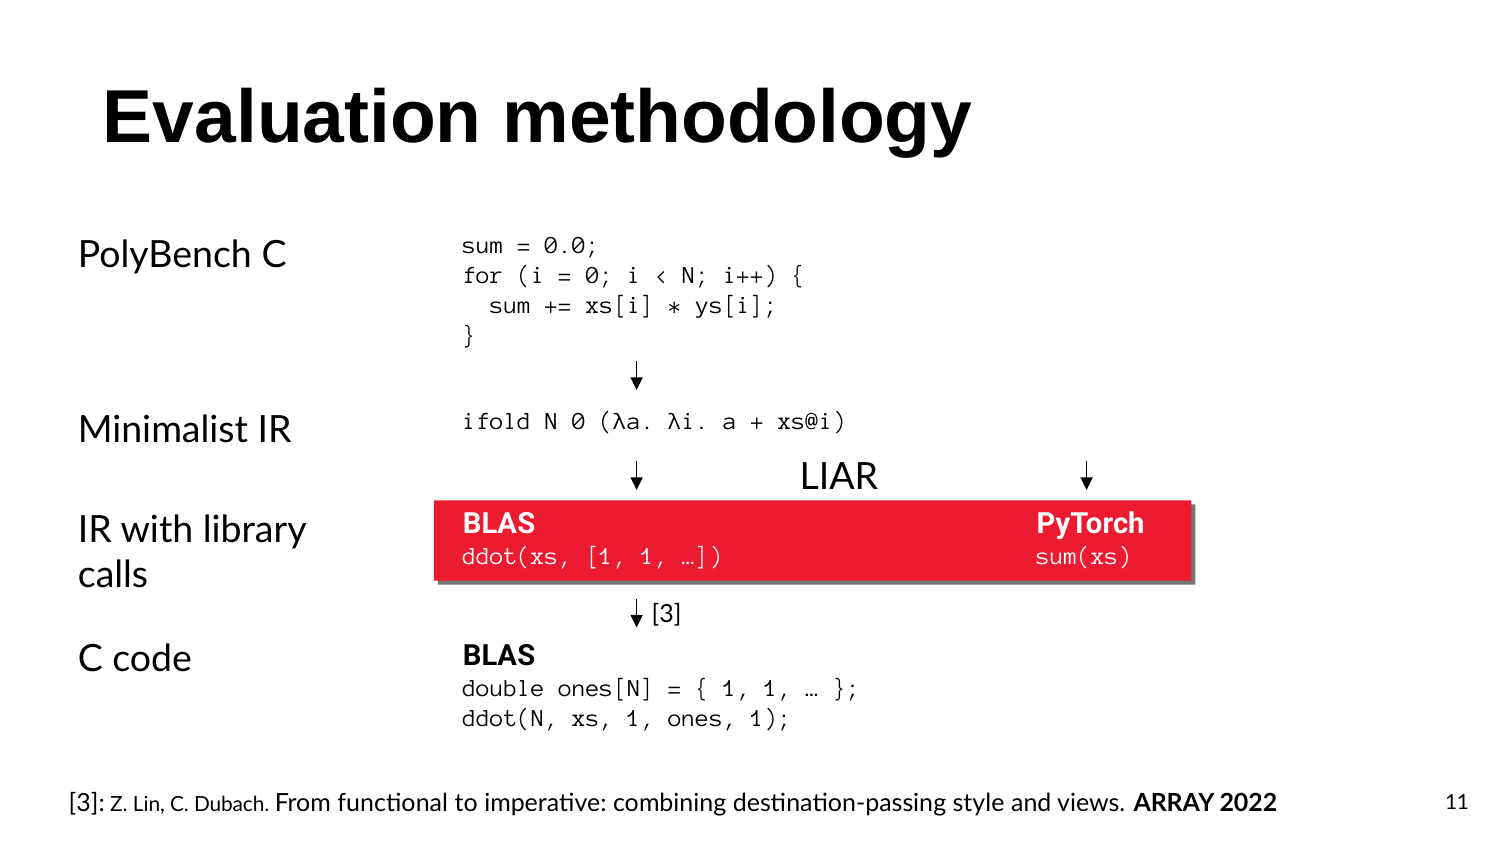

# Evaluation methodology
sum = 0.0;
for (i = 0; i < N; i++) {
  sum += xs[i] * ys[i];
}
PolyBench C
Minimalist IR
ifold N 0 (λa. λi. a + xs@i)
LIAR
IR with library calls
BLAS
ddot(xs, [1, 1, …])
PyTorch
sum(xs)

[3]
C code
BLAS
double ones[N] = { 1, 1, … };
ddot(N, xs, 1, ones, 1);

11
[3]: Z. Lin, C. Dubach. From functional to imperative: combining destination-passing style and views. ARRAY 2022